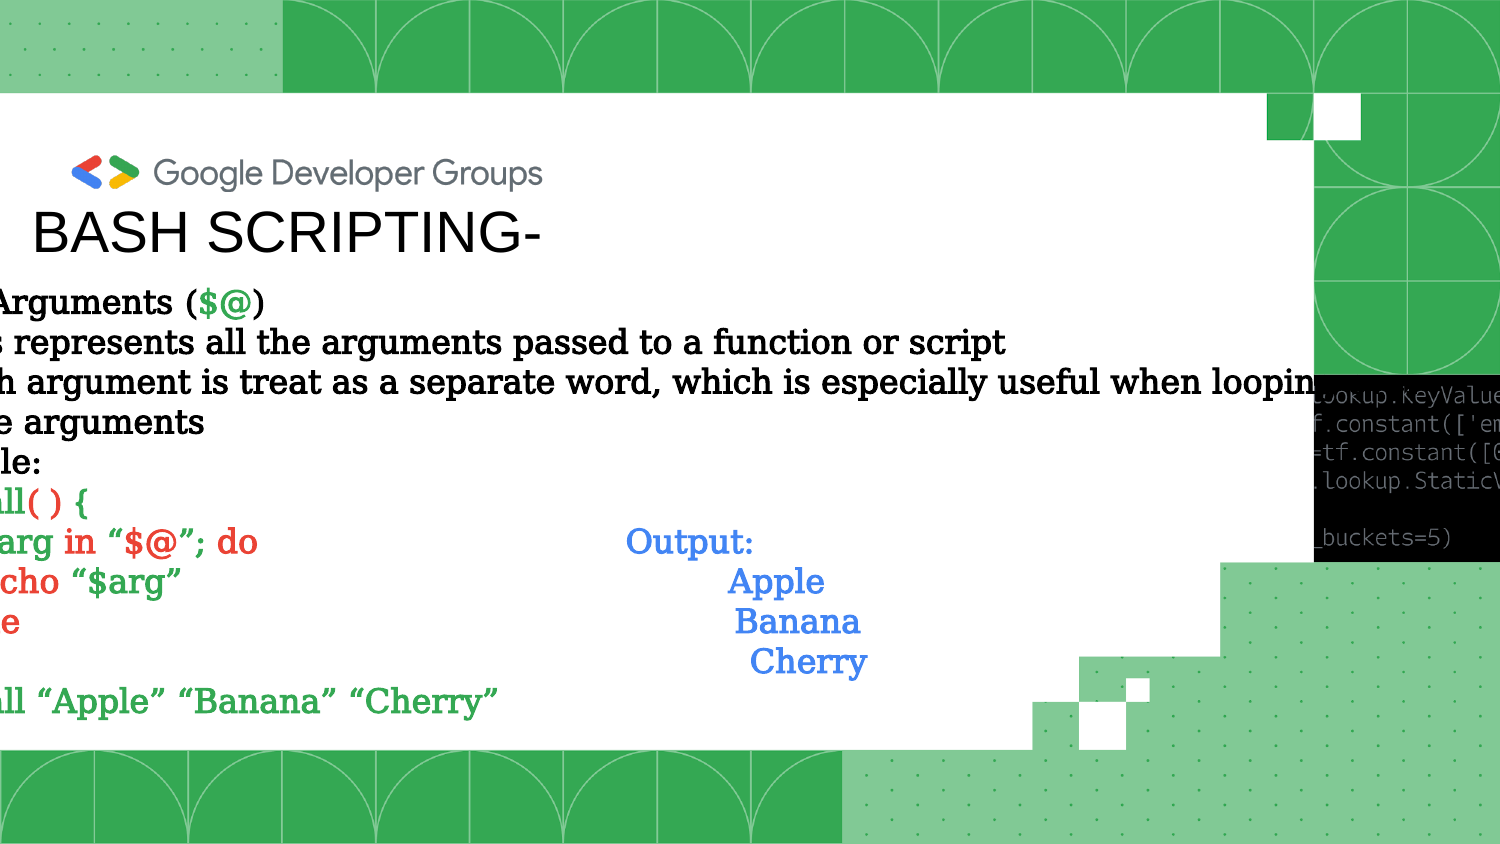

BASH SCRIPTING-
All Arguments ($@)
This represents all the arguments passed to a function or script
Each argument is treat as a separate word, which is especially useful when looping over
       the arguments
Example:
print_all( ) {
     for arg in “$@”; do                                   Output:
         echo “$arg”                                                    Apple
     done                                                                    Banana
}                                                                                 Cherry
print_all “Apple” “Banana” “Cherry”